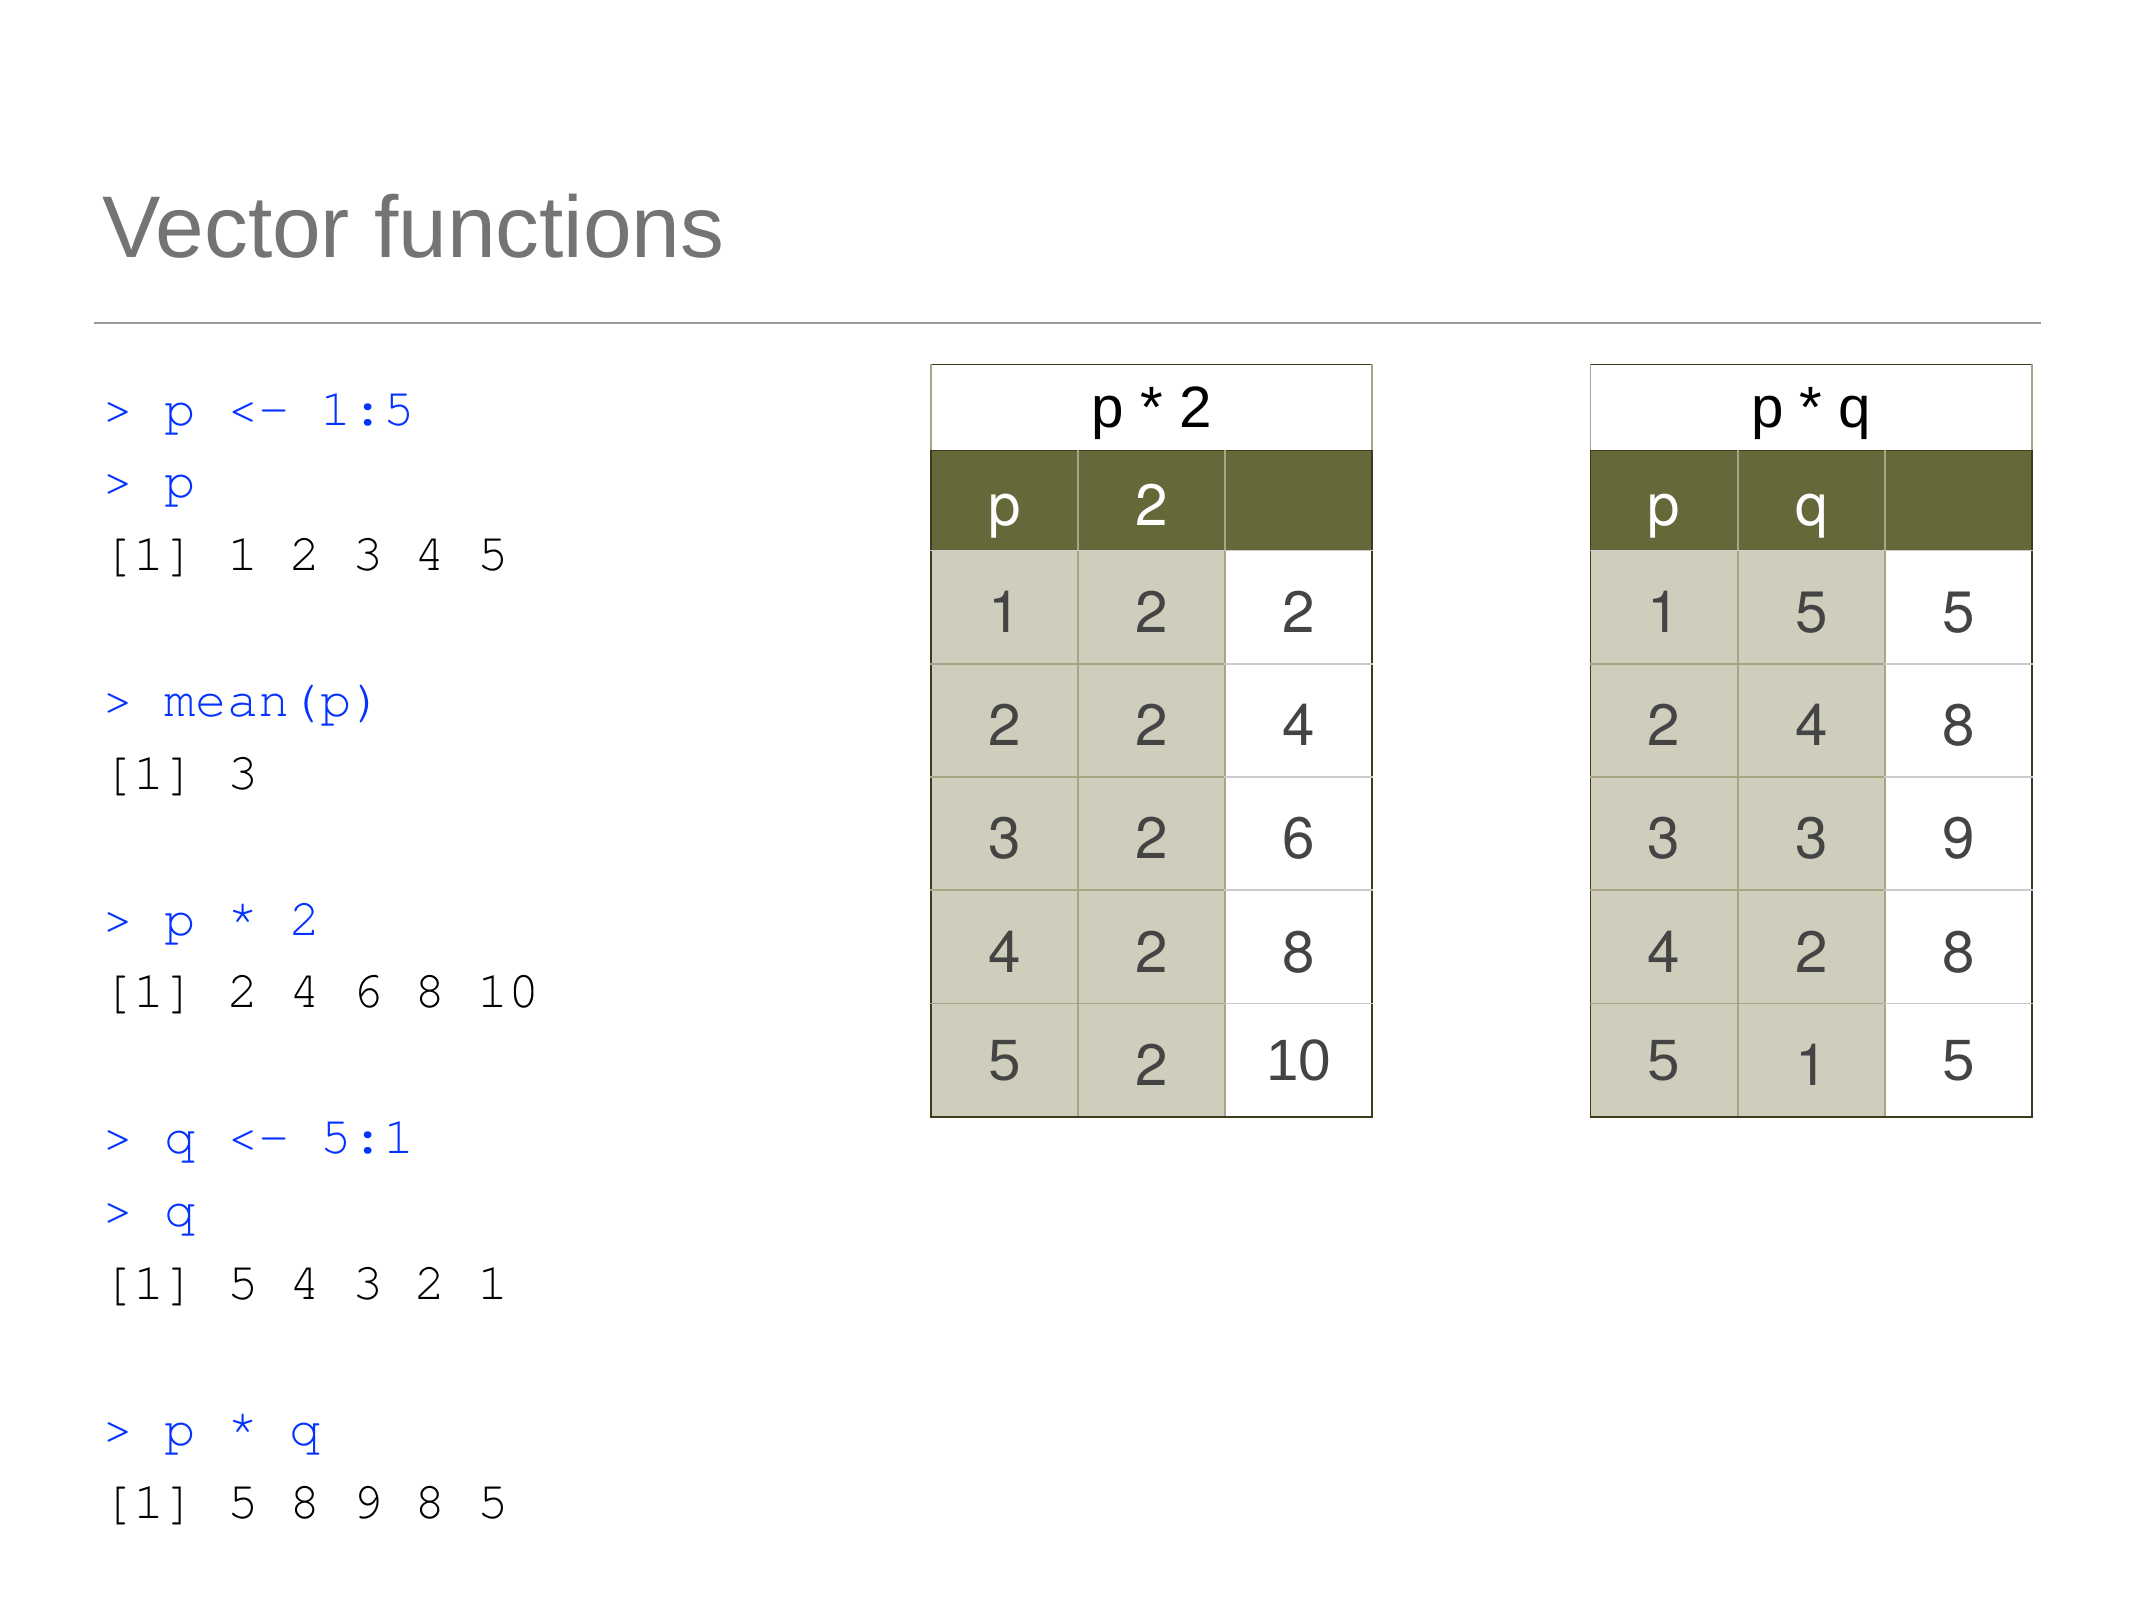

# Vector functions
> p <- 1:5
> p
[1] 1 2 3 4 5

> mean(p)
[1] 3

> p * 2
[1] 2 4 6 8 10

> q <- 5:1
> q
[1] 5 4 3 2 1

> p * q
[1] 5 8 9 8 5
| p \* 2 |  |  |
| --- | --- | --- |
| p | 2 |  |
| 1 | 2 | 2 |
| 2 | 2 | 4 |
| 3 | 2 | 6 |
| 4 | 2 | 8 |
| 5 | 2 | 10 |
| p \* q |  |  |
| --- | --- | --- |
| p | q |  |
| 1 | 5 | 5 |
| 2 | 4 | 8 |
| 3 | 3 | 9 |
| 4 | 2 | 8 |
| 5 | 1 | 5 |